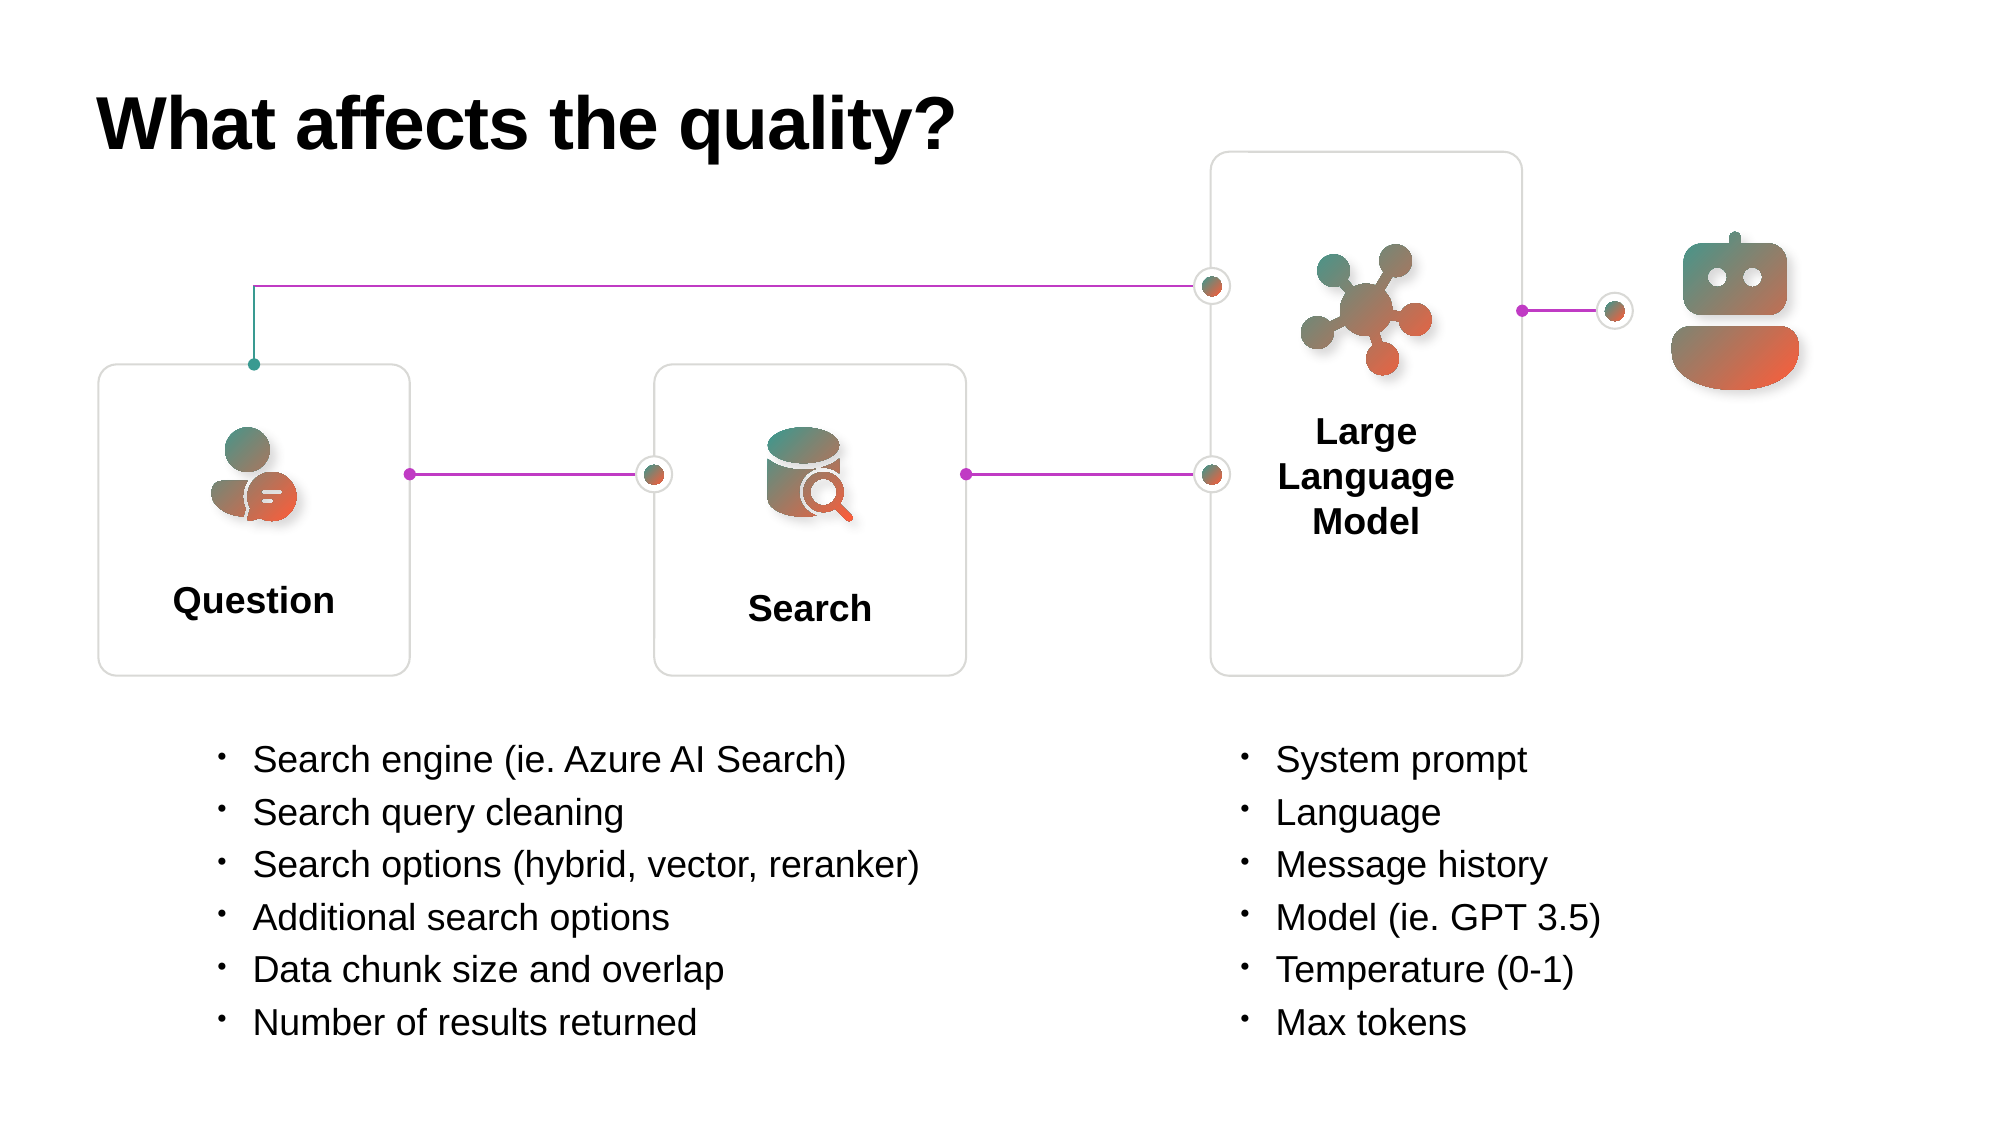

# What affects the quality?

Large Language Model

Question
Search
Search engine (ie. Azure AI Search)
Search query cleaning
Search options (hybrid, vector, reranker)
Additional search options
Data chunk size and overlap
Number of results returned
System prompt
Language
Message history
Model (ie. GPT 3.5)
Temperature (0-1)
Max tokens